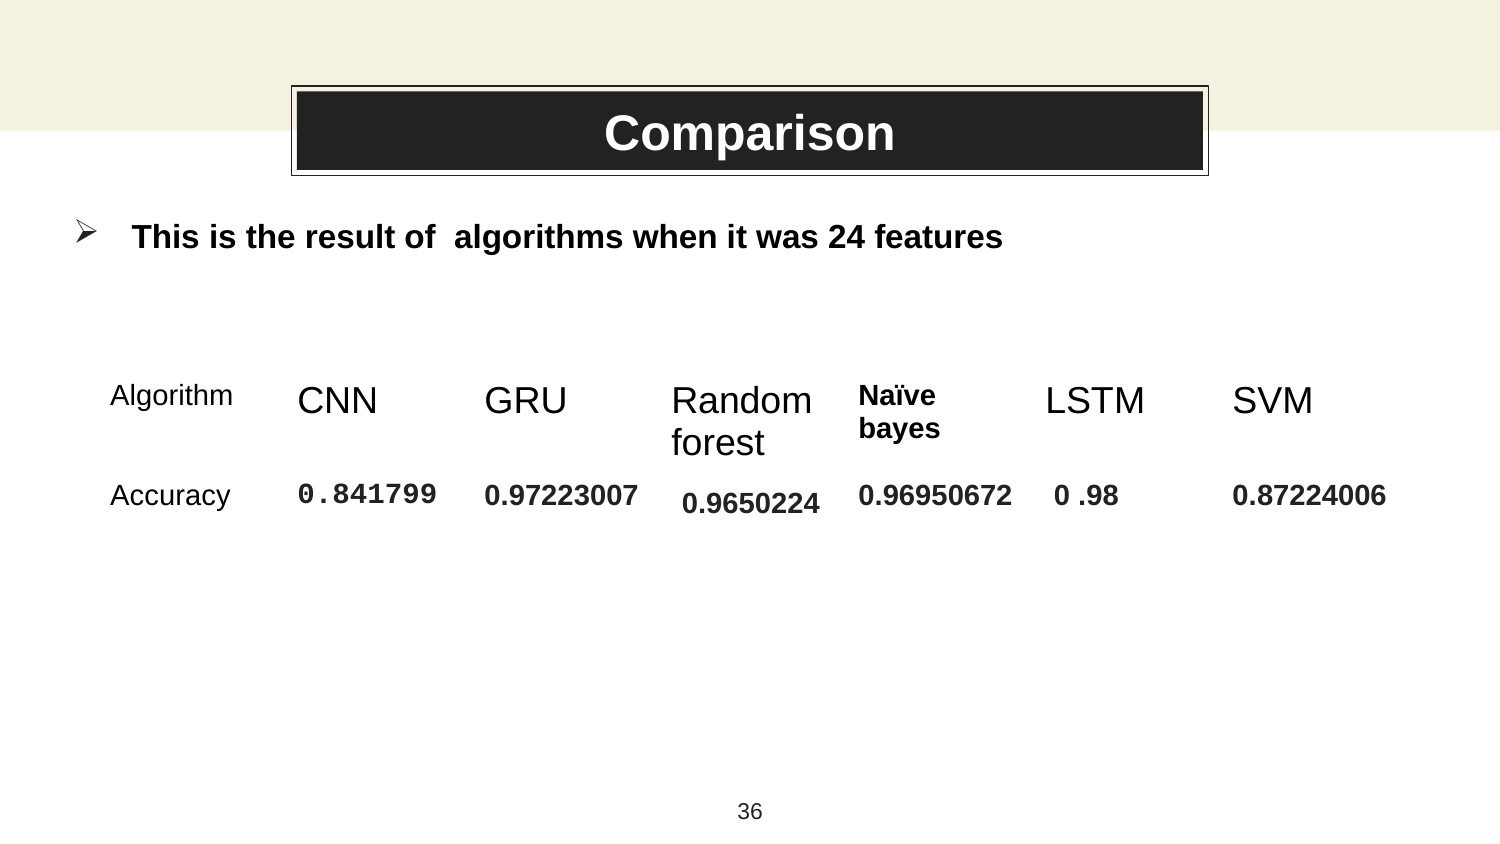

# Comparison
This is the result of  algorithms when it was 24 features

| Algorithm | CNN | GRU | Random forest | Naïve bayes | LSTM | SVM |
| --- | --- | --- | --- | --- | --- | --- |
| Accuracy | 0.841799 | 0.97223007 | 0.9650224 | 0.96950672 | 0 .98 | 0.87224006 |
36